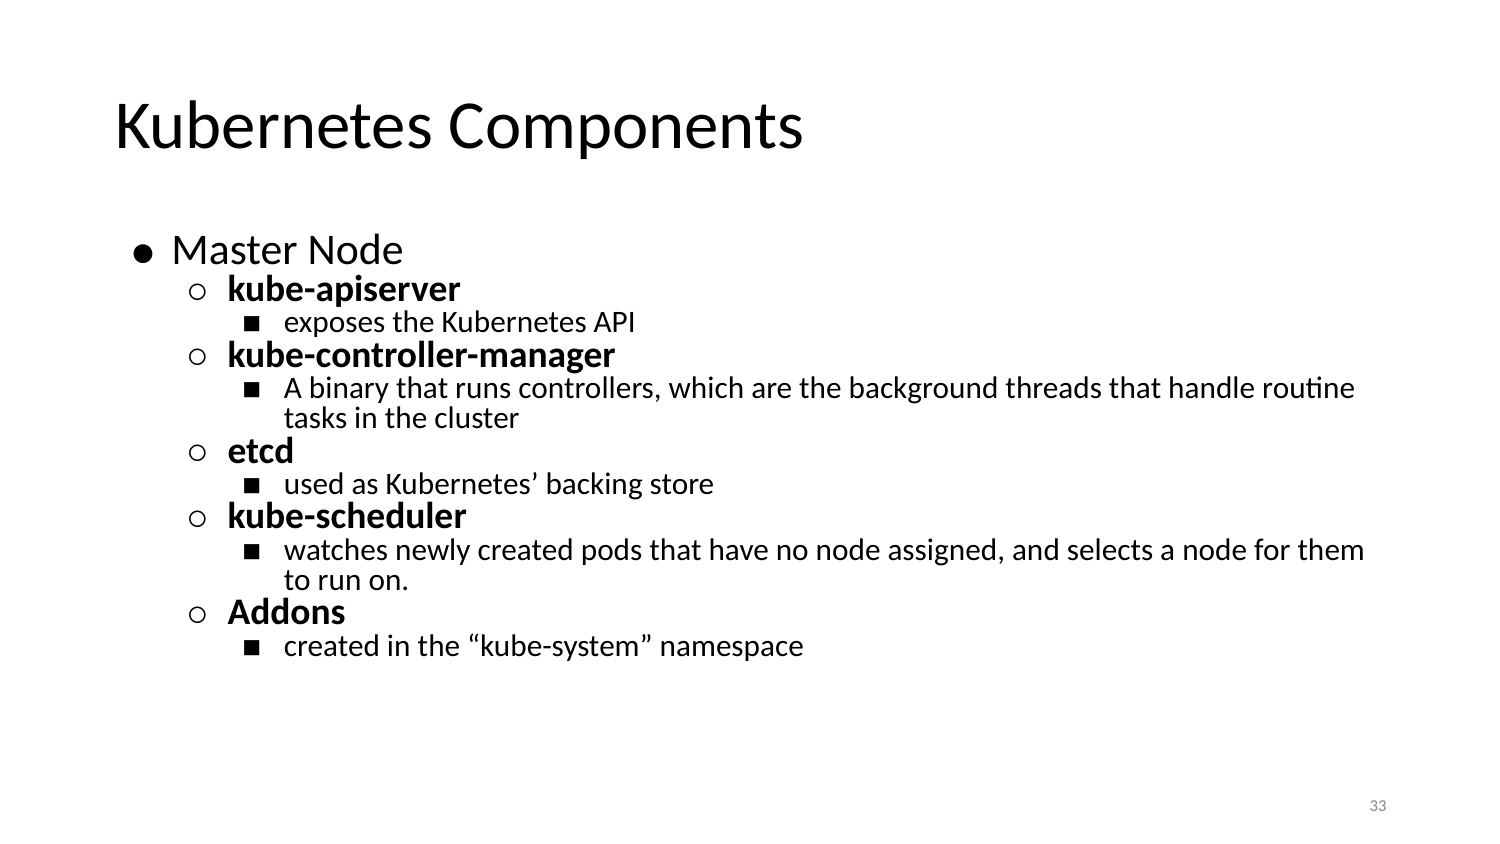

# Kubernetes Components
Master Node
kube-apiserver
exposes the Kubernetes API
kube-controller-manager
A binary that runs controllers, which are the background threads that handle routine tasks in the cluster
etcd
used as Kubernetes’ backing store
kube-scheduler
watches newly created pods that have no node assigned, and selects a node for them to run on.
Addons
created in the “kube-system” namespace
33